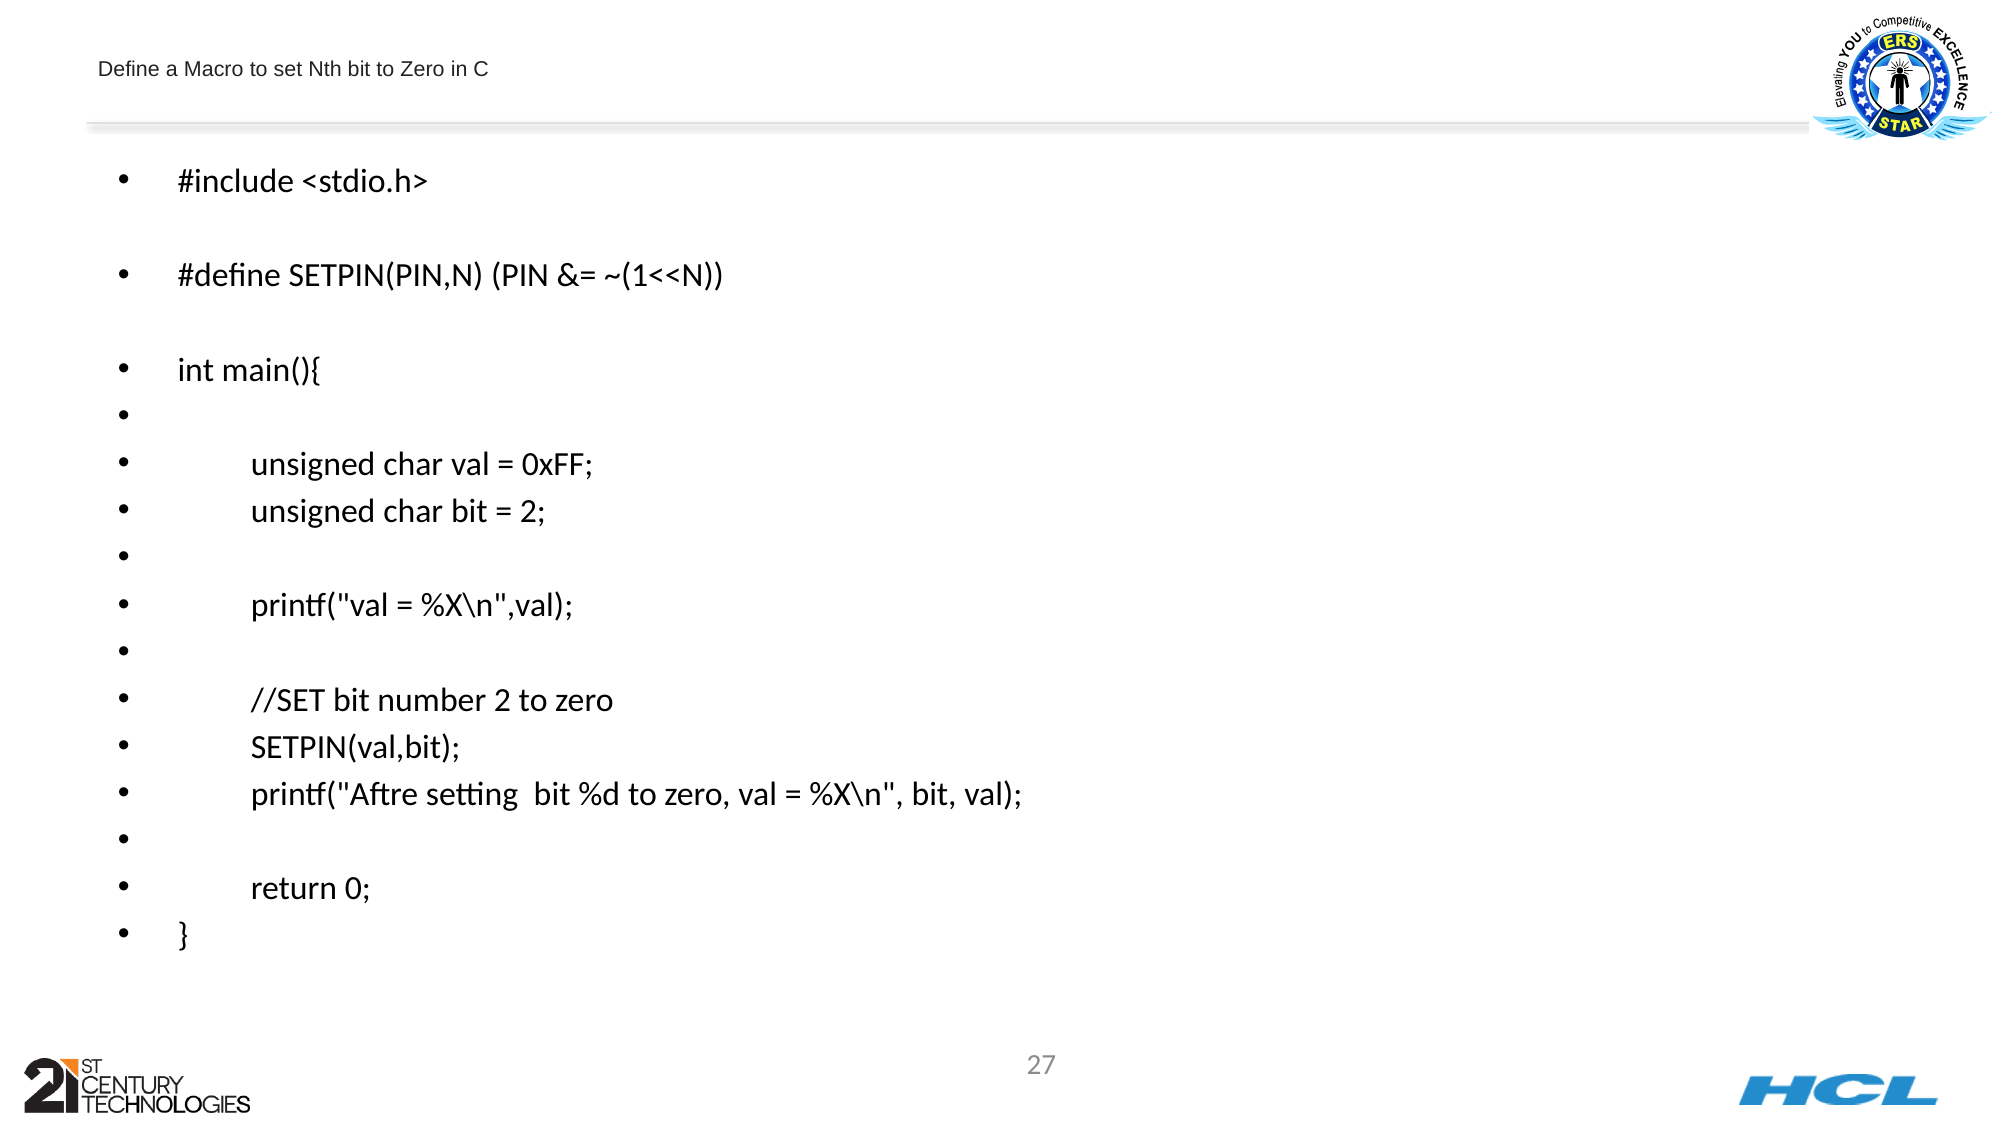

# Define a Macro to set Nth bit to Zero in C
#include <stdio.h>

#define SETPIN(PIN,N) (PIN &= ~(1<<N))

int main(){

	unsigned char val = 0xFF;
	unsigned char bit = 2;

	printf("val = %X\n",val);

	//SET bit number 2 to zero
	SETPIN(val,bit);
	printf("Aftre setting  bit %d to zero, val = %X\n", bit, val);

	return 0;
}

27